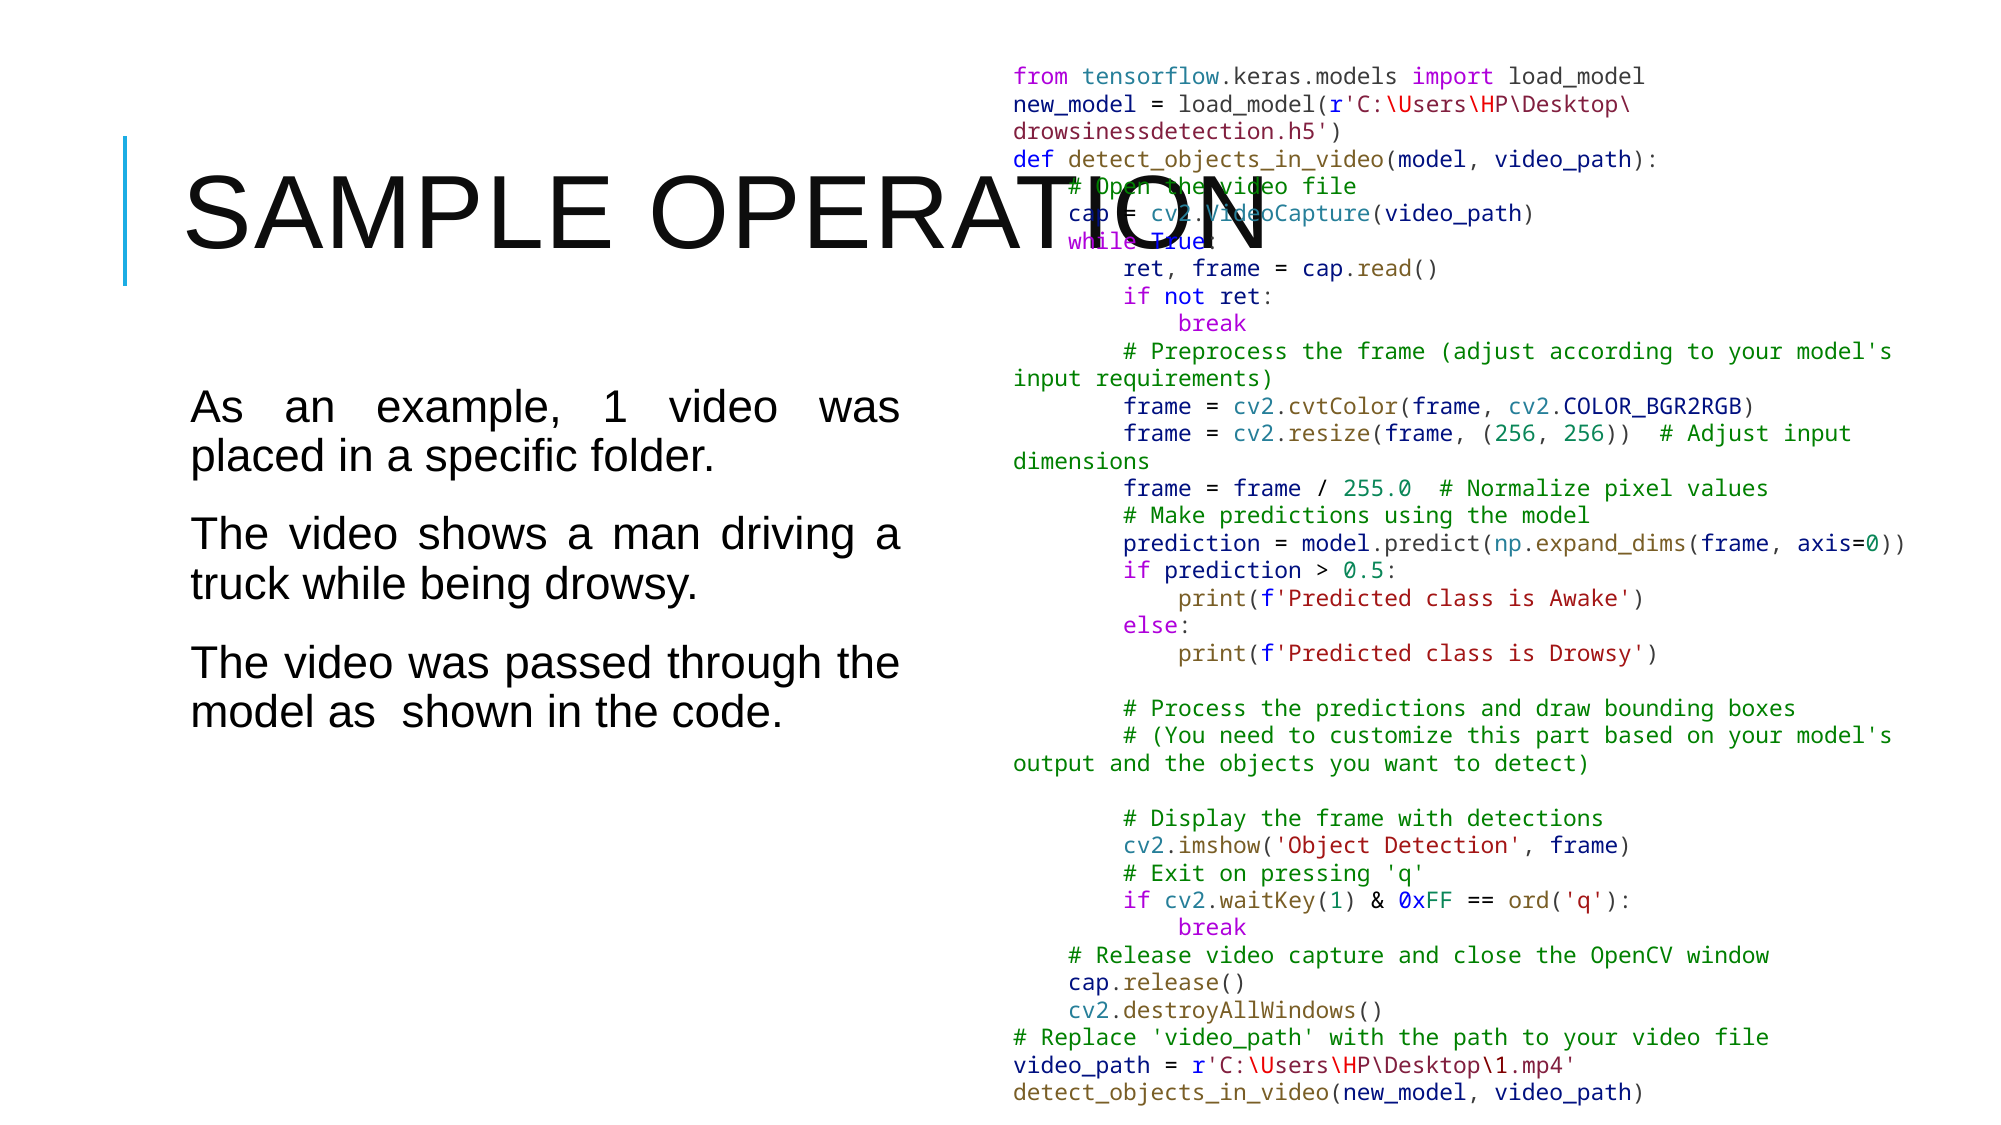

from tensorflow.keras.models import load_model
new_model = load_model(r'C:\Users\HP\Desktop\drowsinessdetection.h5')
def detect_objects_in_video(model, video_path):
    # Open the video file
    cap = cv2.VideoCapture(video_path)
    while True:
        ret, frame = cap.read()
        if not ret:
            break
        # Preprocess the frame (adjust according to your model's input requirements)
        frame = cv2.cvtColor(frame, cv2.COLOR_BGR2RGB)
        frame = cv2.resize(frame, (256, 256))  # Adjust input dimensions
        frame = frame / 255.0  # Normalize pixel values
        # Make predictions using the model
        prediction = model.predict(np.expand_dims(frame, axis=0))
        if prediction > 0.5:
            print(f'Predicted class is Awake')
        else:
            print(f'Predicted class is Drowsy')
        # Process the predictions and draw bounding boxes
        # (You need to customize this part based on your model's output and the objects you want to detect)
        # Display the frame with detections
        cv2.imshow('Object Detection', frame)
        # Exit on pressing 'q'
        if cv2.waitKey(1) & 0xFF == ord('q'):
            break
    # Release video capture and close the OpenCV window
    cap.release()
    cv2.destroyAllWindows()
# Replace 'video_path' with the path to your video file
video_path = r'C:\Users\HP\Desktop\1.mp4'
detect_objects_in_video(new_model, video_path)
# Sample Operation
As an example, 1 video was placed in a specific folder.
The video shows a man driving a truck while being drowsy.
The video was passed through the model as  shown in the code.